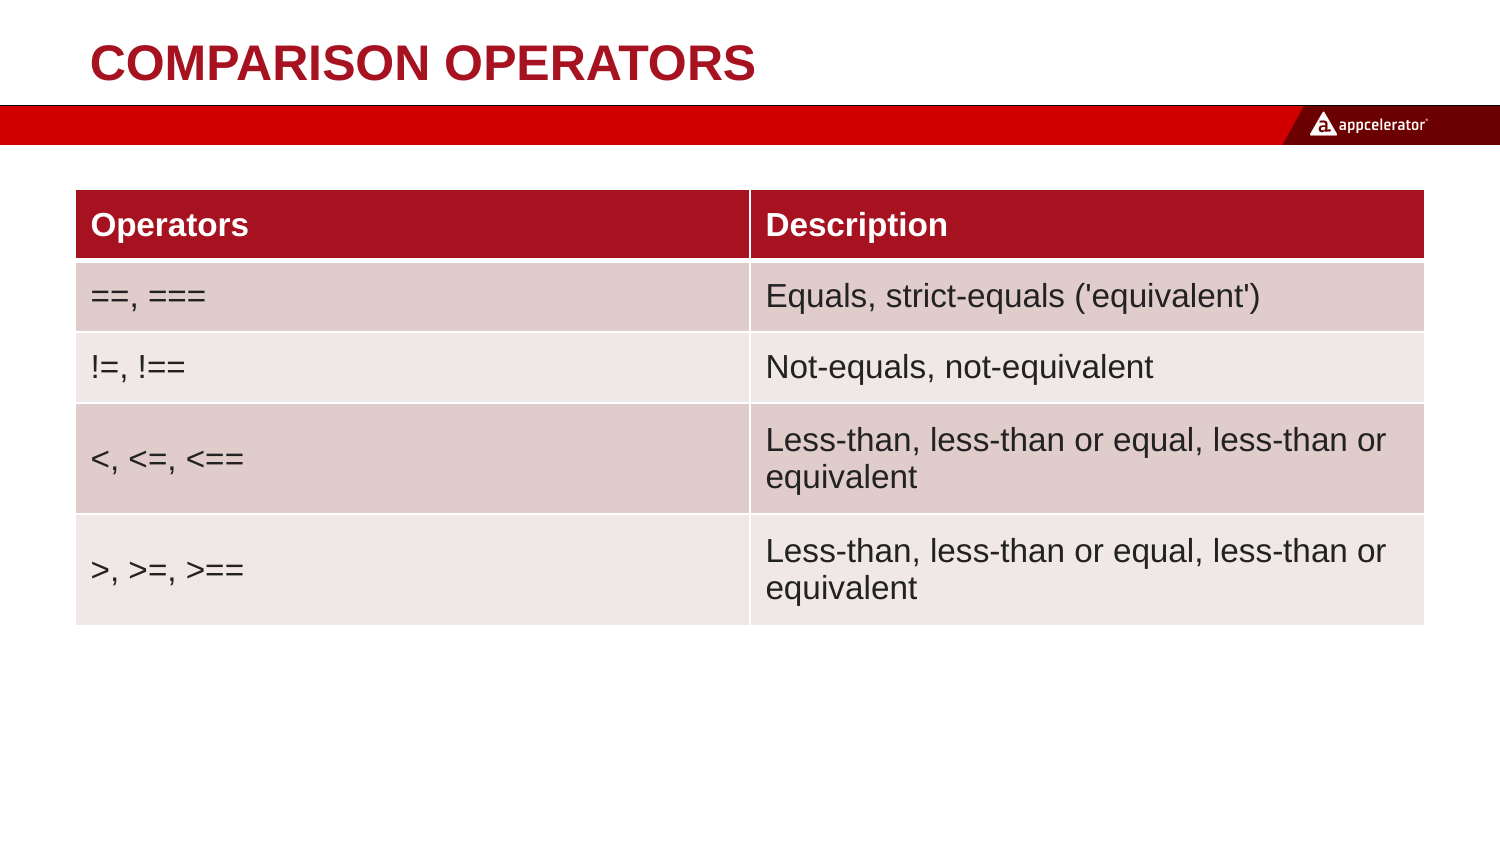

# Comparison operators
| Operators | Description |
| --- | --- |
| ==, === | Equals, strict-equals ('equivalent') |
| !=, !== | Not-equals, not-equivalent |
| <, <=, <== | Less-than, less-than or equal, less-than or equivalent |
| >, >=, >== | Less-than, less-than or equal, less-than or equivalent |